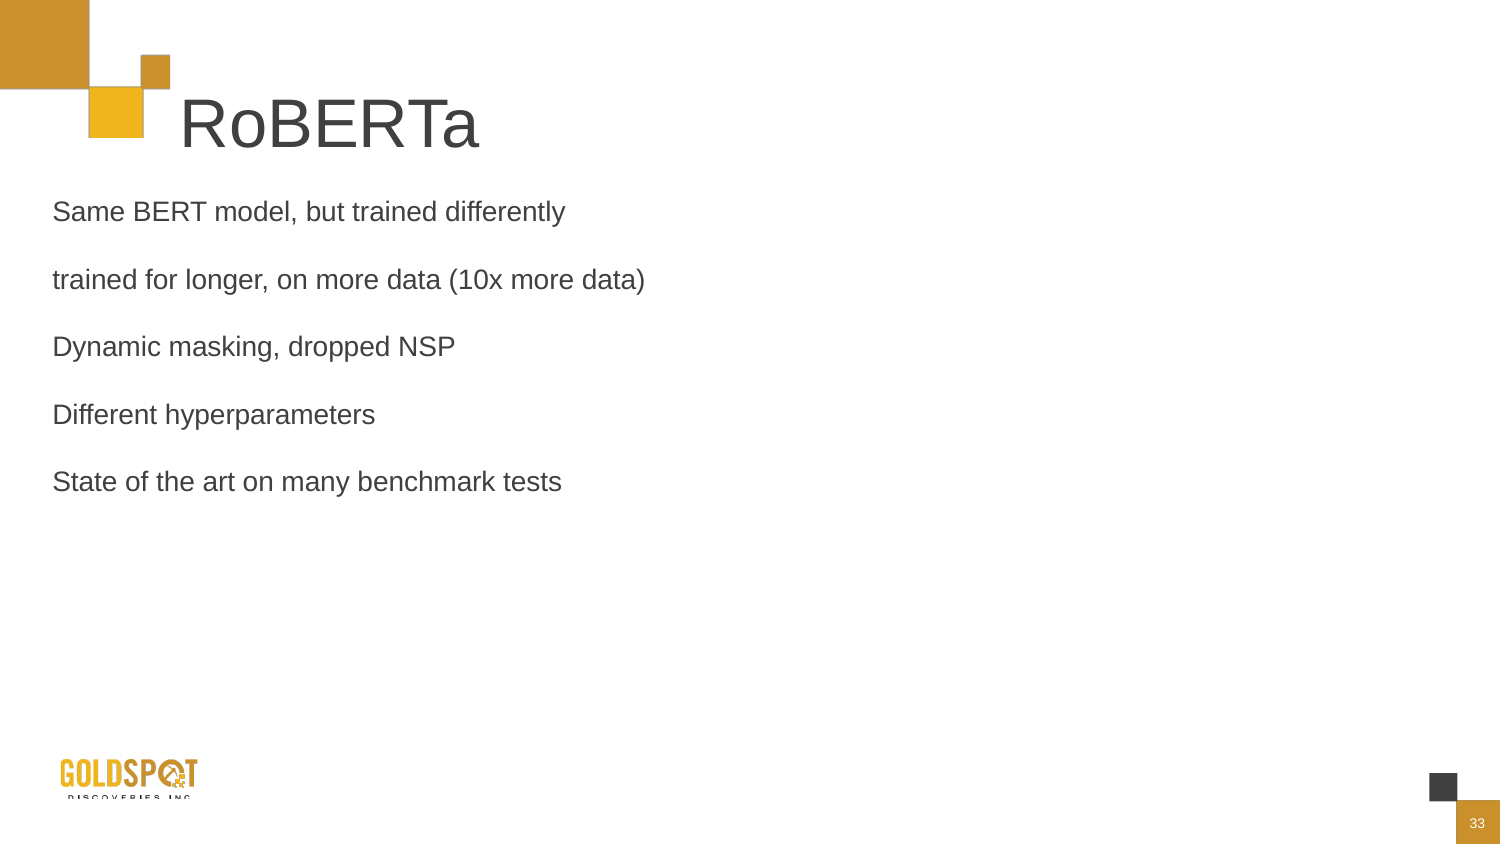

# RoBERTa
Same BERT model, but trained differently

trained for longer, on more data (10x more data)

Dynamic masking, dropped NSP

Different hyperparameters

State of the art on many benchmark tests
33